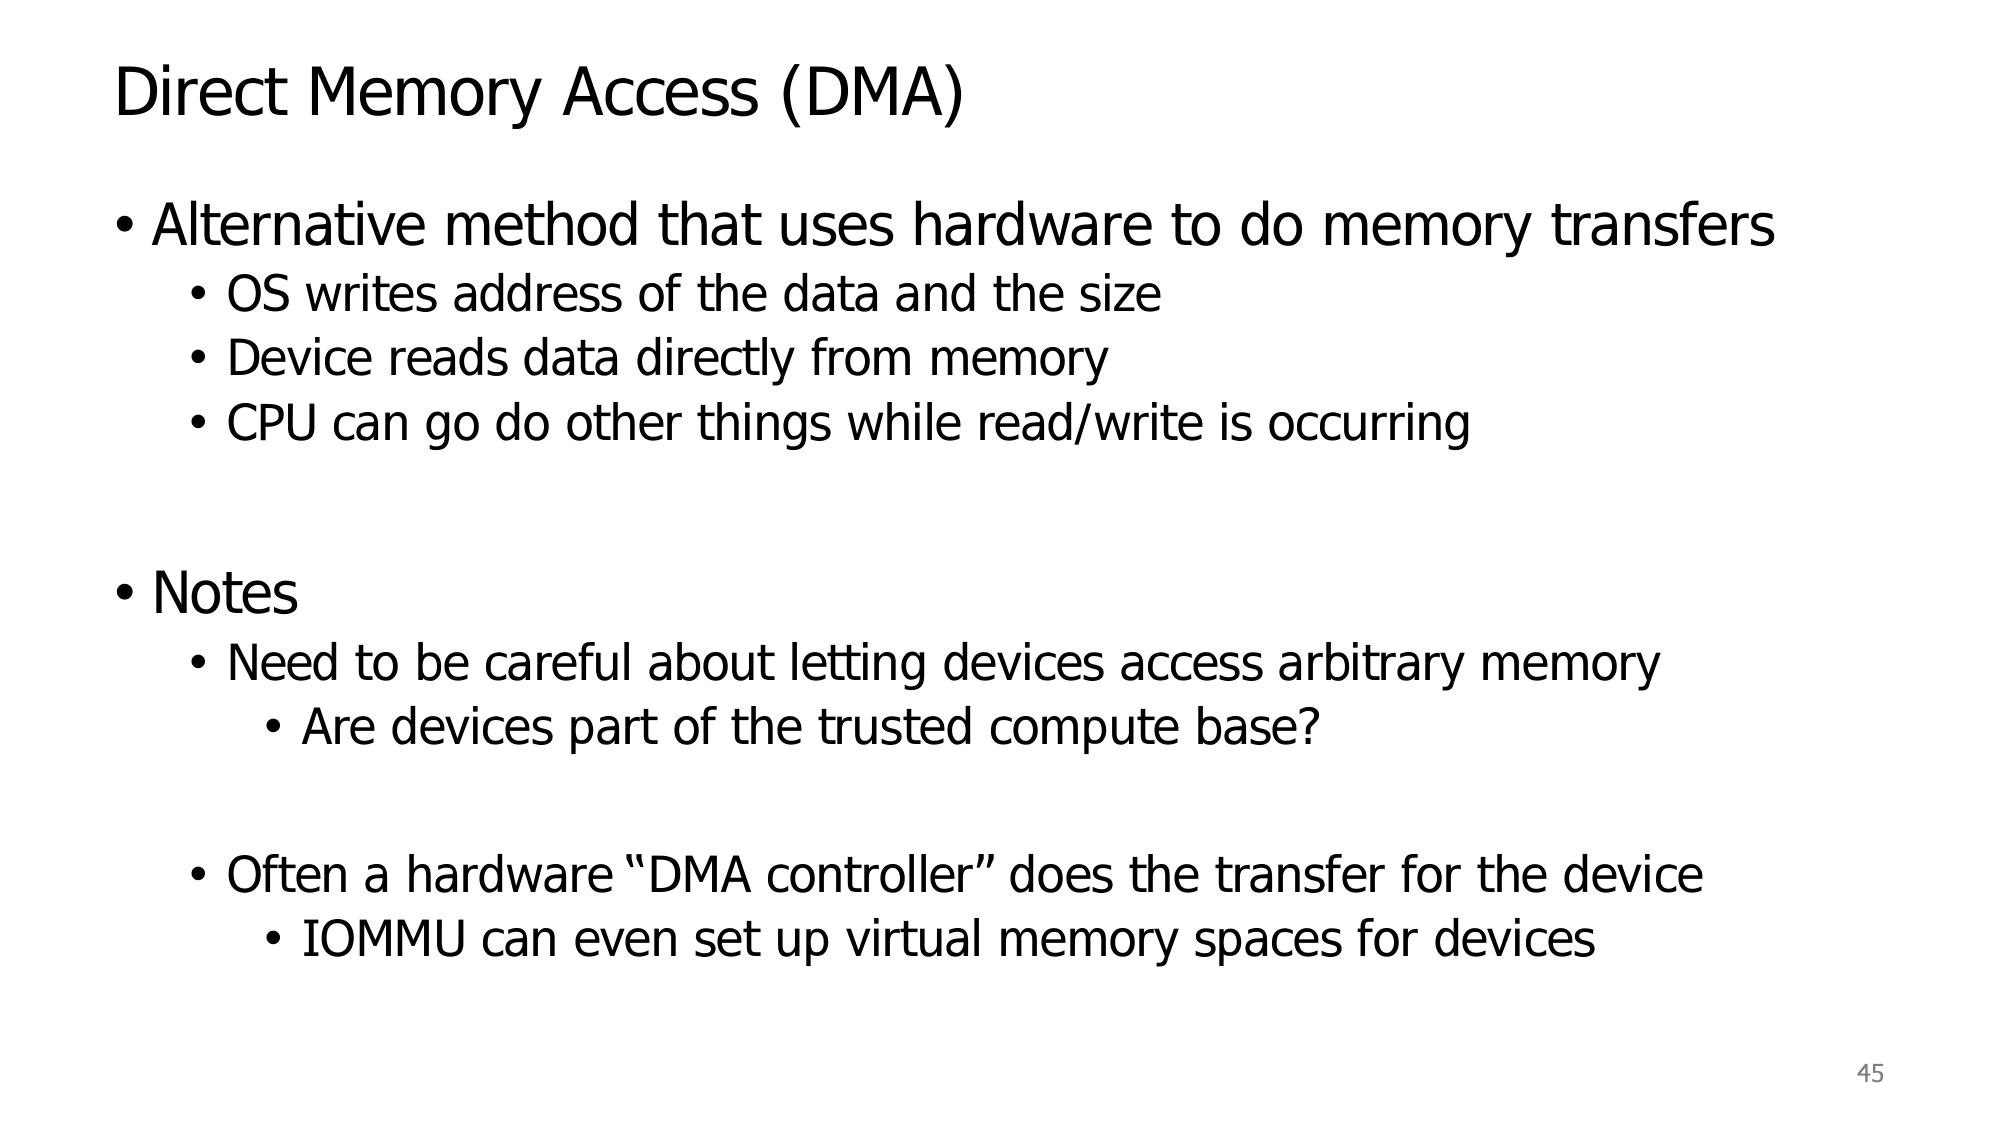

# Direct Memory Access (DMA)
Alternative method that uses hardware to do memory transfers
OS writes address of the data and the size
Device reads data directly from memory
CPU can go do other things while read/write is occurring

Notes
Need to be careful about letting devices access arbitrary memory
Are devices part of the trusted compute base?

Often a hardware “DMA controller” does the transfer for the device
IOMMU can even set up virtual memory spaces for devices

45